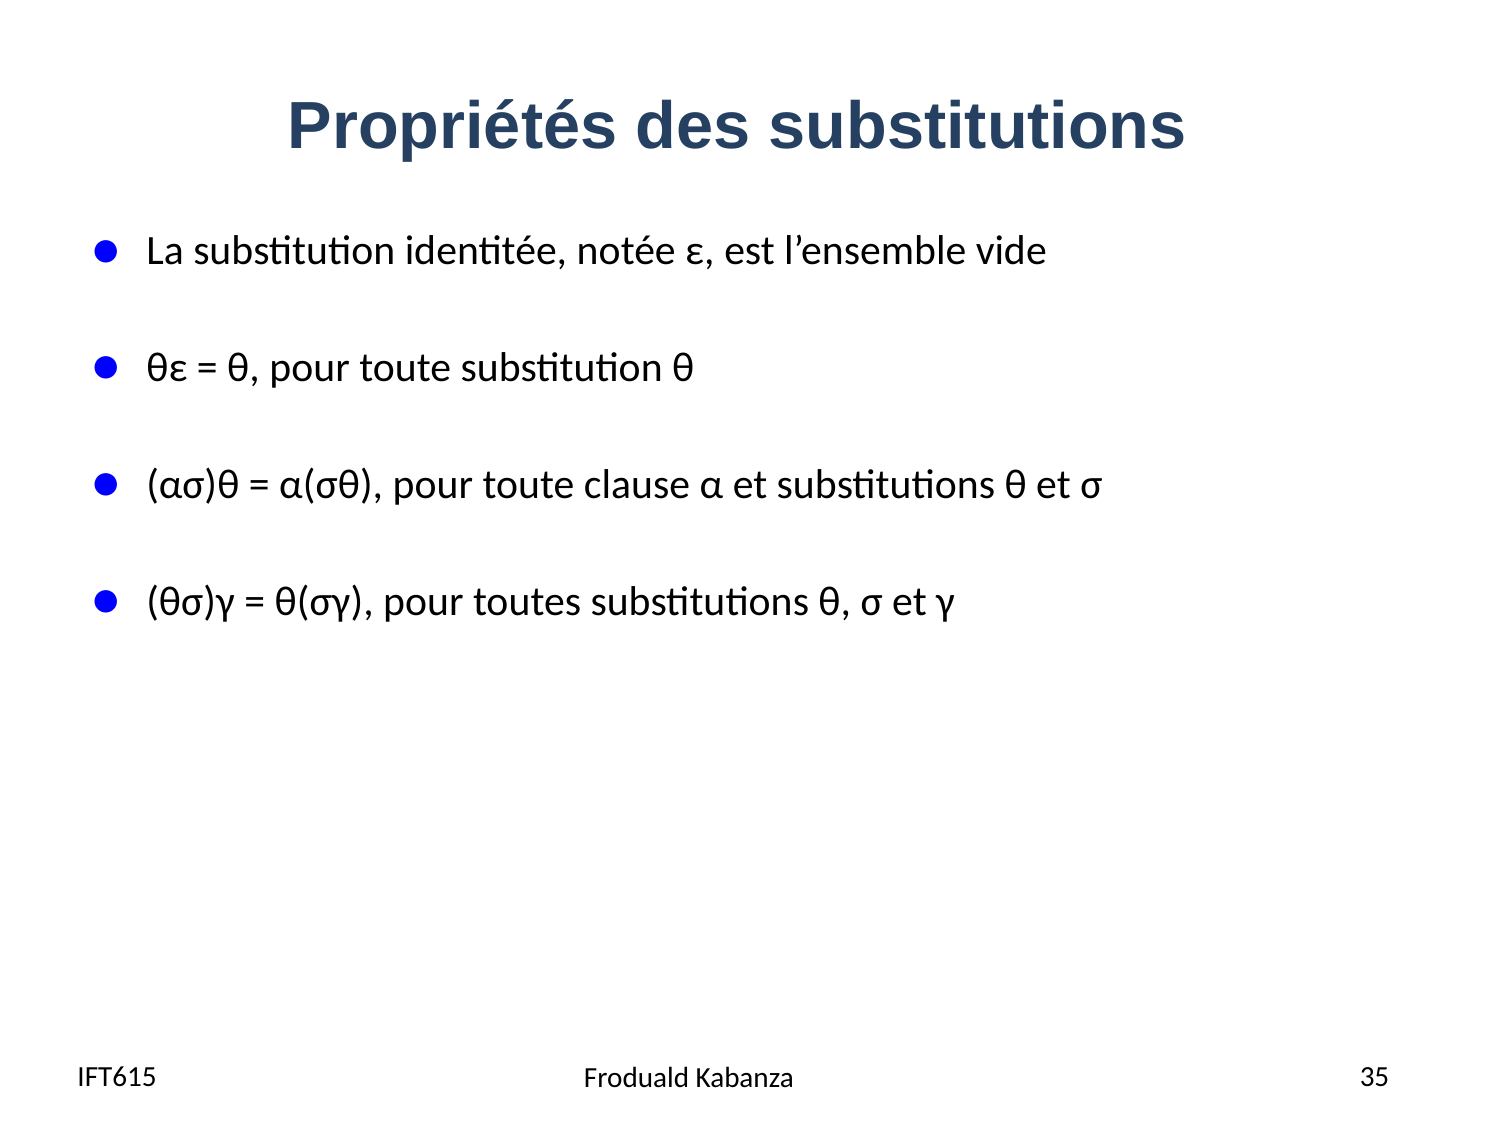

# Propriétés des substitutions
La substitution identitée, notée ε, est l’ensemble vide

θε = θ, pour toute substitution θ

(ασ)θ = α(σθ), pour toute clause α et substitutions θ et σ

(θσ)γ = θ(σγ), pour toutes substitutions θ, σ et γ
IFT615
35
Froduald Kabanza